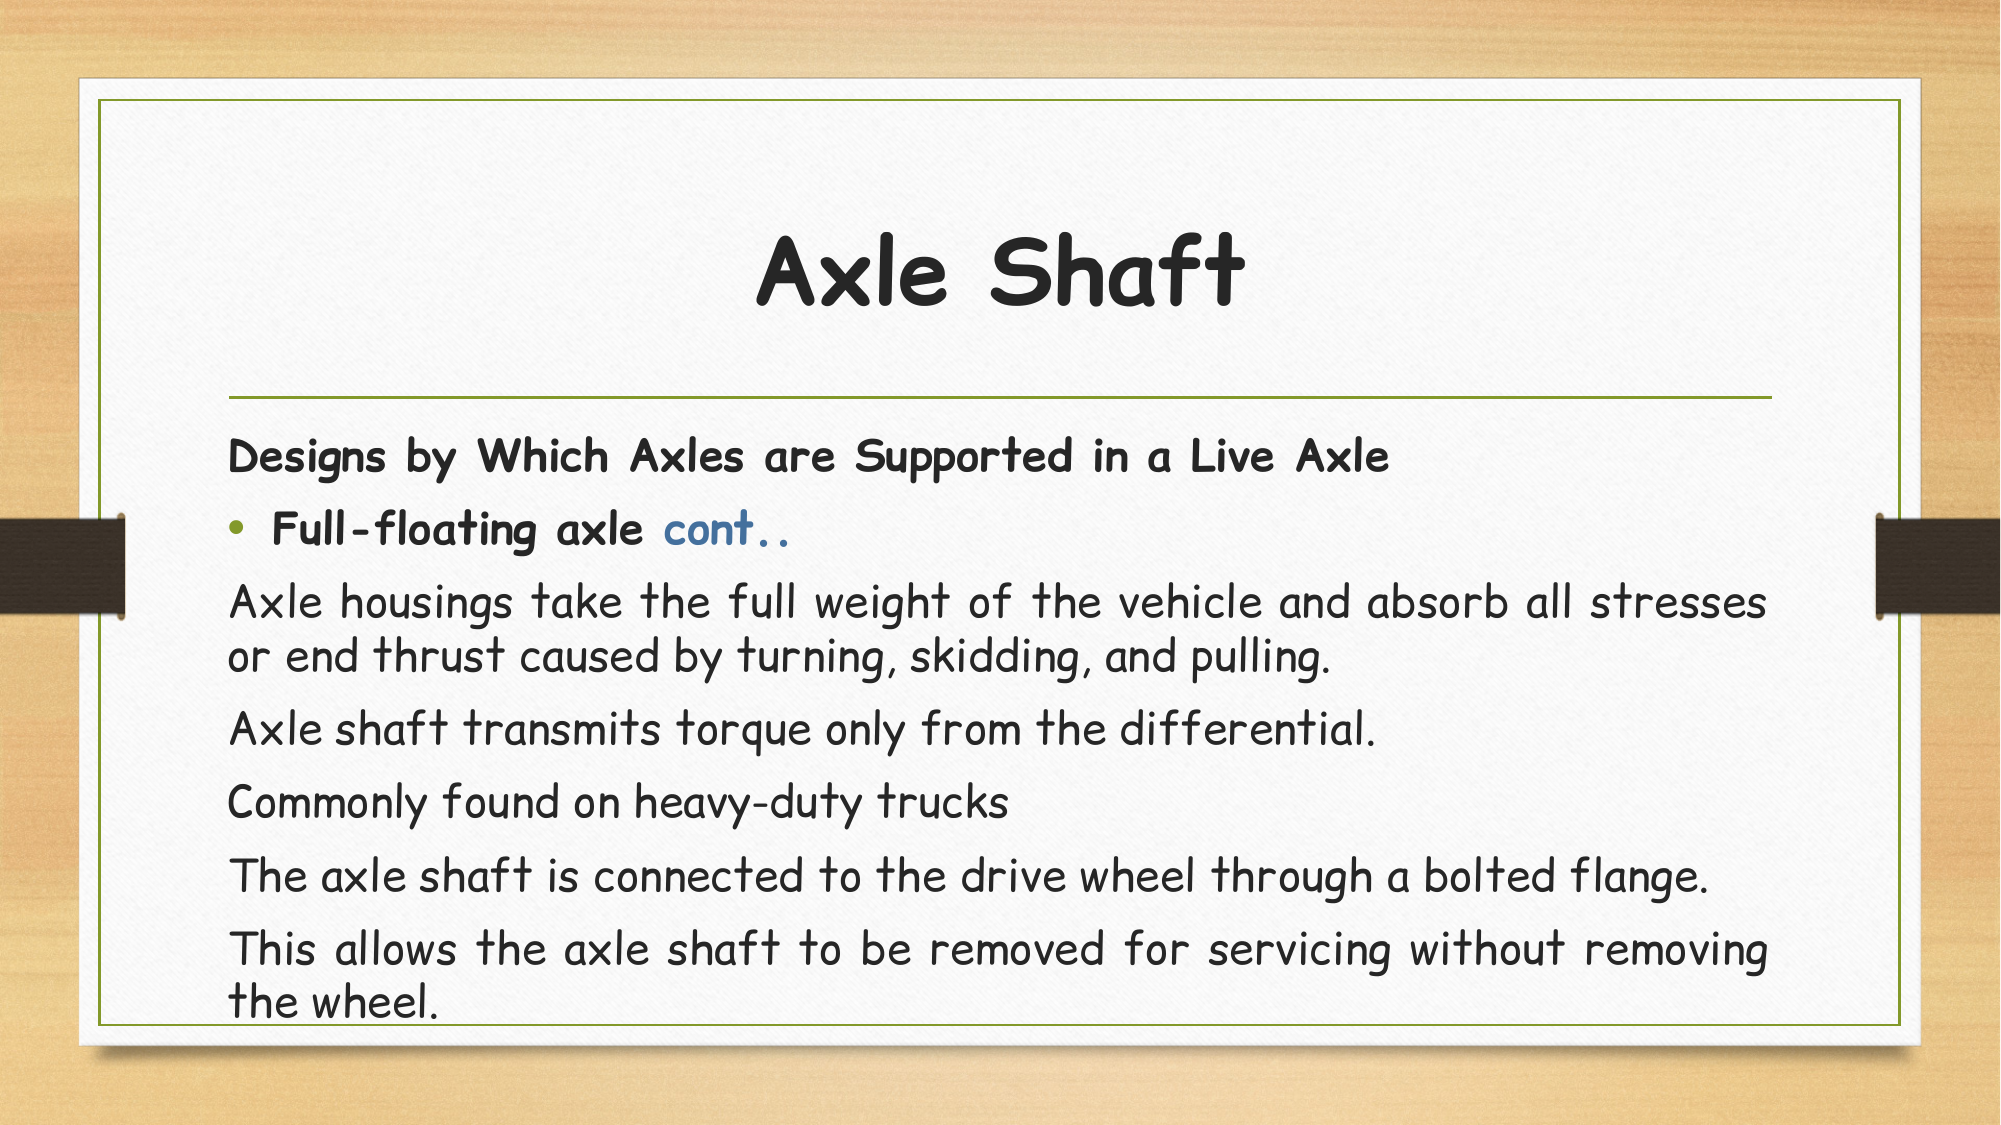

# Axle Shaft
Designs by Which Axles are Supported in a Live Axle
Full-floating axle cont..
Axle housings take the full weight of the vehicle and absorb all stresses or end thrust caused by turning, skidding, and pulling.
Axle shaft transmits torque only from the differential.
Commonly found on heavy-duty trucks
The axle shaft is connected to the drive wheel through a bolted flange.
This allows the axle shaft to be removed for servicing without removing the wheel.